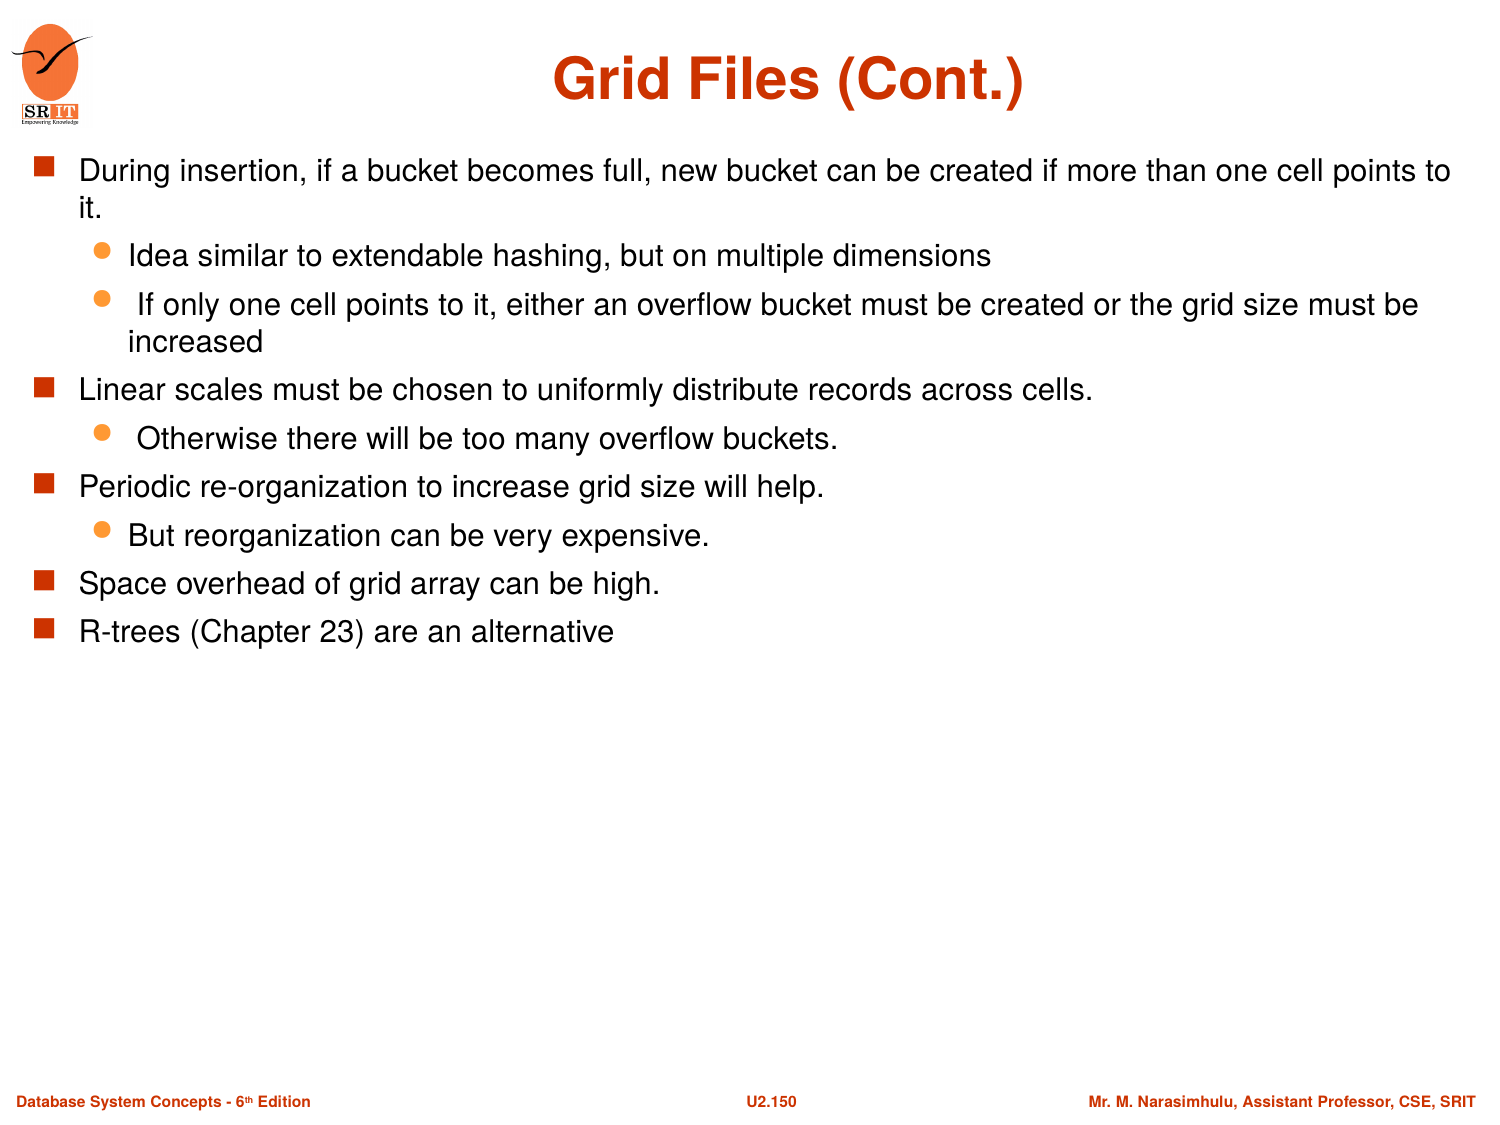

# Grid Files (Cont.)
During insertion, if a bucket becomes full, new bucket can be created if more than one cell points to it.
Idea similar to extendable hashing, but on multiple dimensions
 If only one cell points to it, either an overflow bucket must be created or the grid size must be increased
Linear scales must be chosen to uniformly distribute records across cells.
 Otherwise there will be too many overflow buckets.
Periodic re-organization to increase grid size will help.
But reorganization can be very expensive.
Space overhead of grid array can be high.
R-trees (Chapter 23) are an alternative